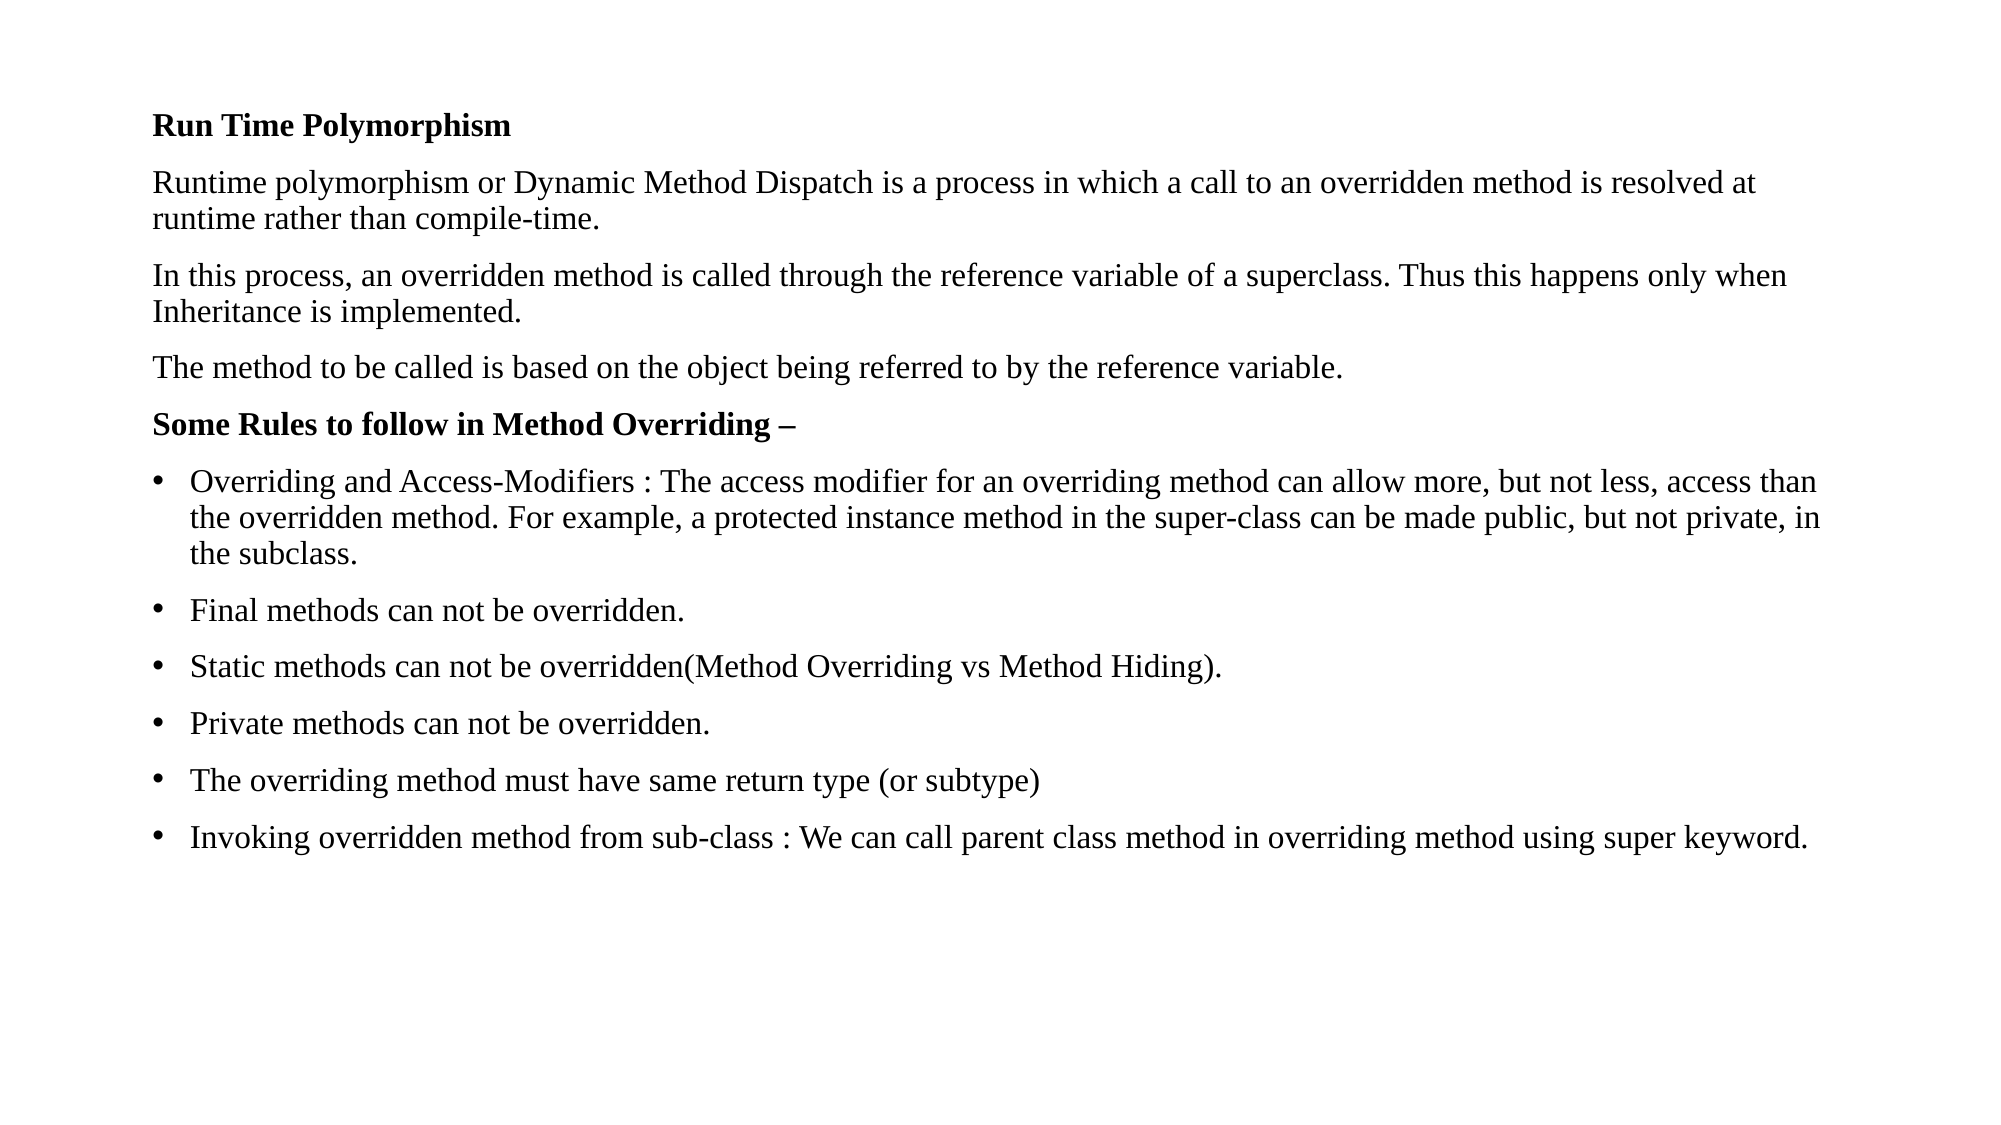

Run Time Polymorphism
Runtime polymorphism or Dynamic Method Dispatch is a process in which a call to an overridden method is resolved at runtime rather than compile-time.
In this process, an overridden method is called through the reference variable of a superclass. Thus this happens only when Inheritance is implemented.
The method to be called is based on the object being referred to by the reference variable.
Some Rules to follow in Method Overriding –
Overriding and Access-Modifiers : The access modifier for an overriding method can allow more, but not less, access than the overridden method. For example, a protected instance method in the super-class can be made public, but not private, in the subclass.
Final methods can not be overridden.
Static methods can not be overridden(Method Overriding vs Method Hiding).
Private methods can not be overridden.
The overriding method must have same return type (or subtype)
Invoking overridden method from sub-class : We can call parent class method in overriding method using super keyword.